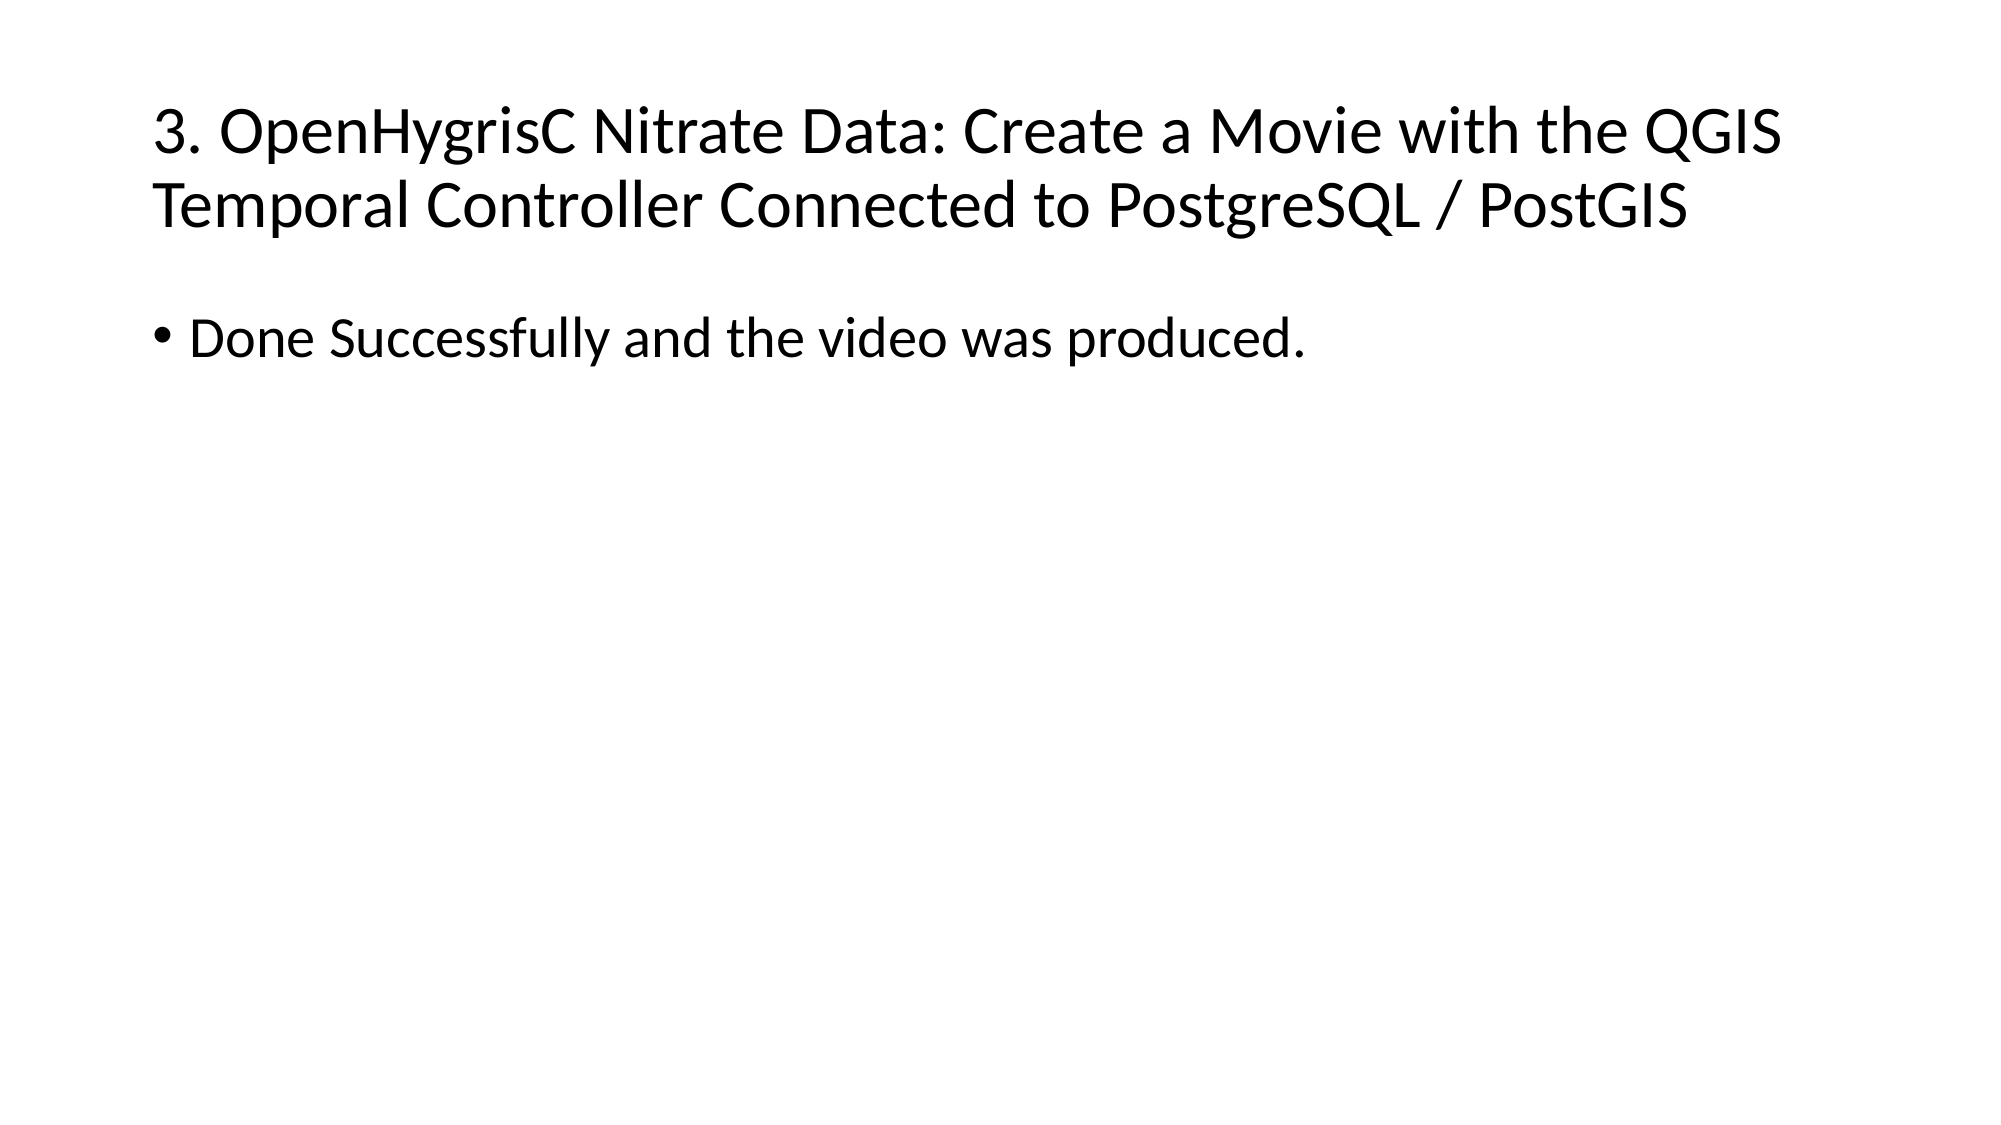

# 3. OpenHygrisC Nitrate Data: Create a Movie with the QGIS Temporal Controller Connected to PostgreSQL / PostGIS
Done Successfully and the video was produced.